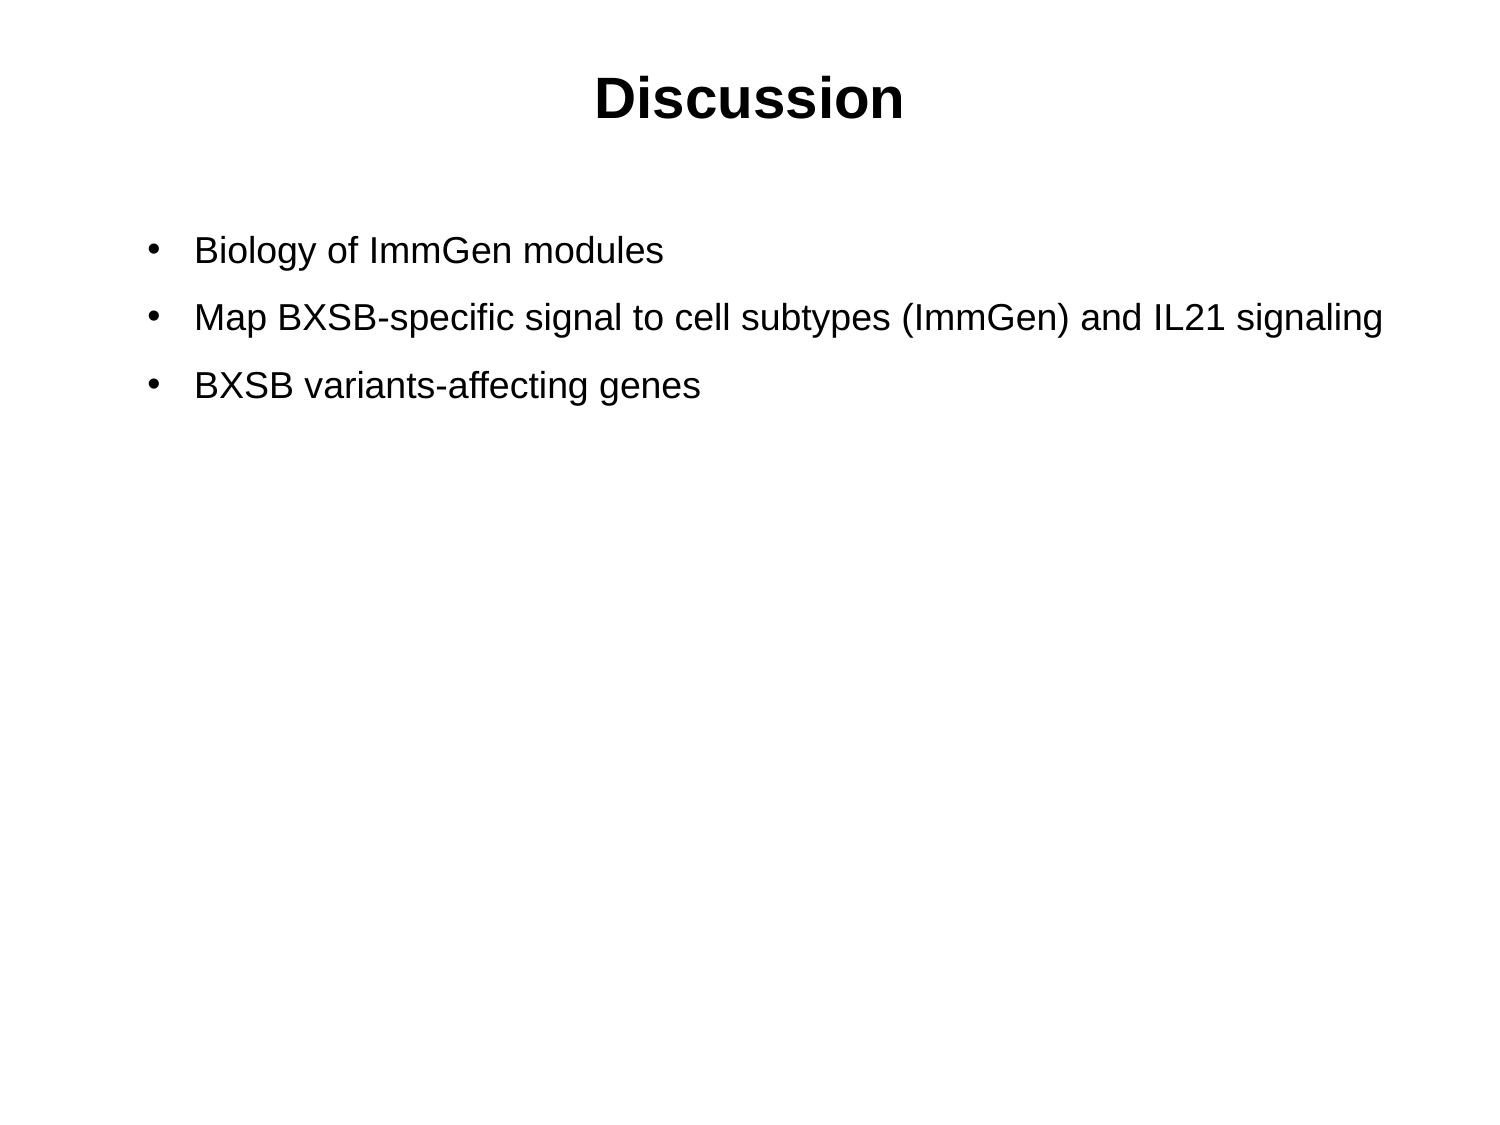

# Discussion
Biology of ImmGen modules
Map BXSB-specific signal to cell subtypes (ImmGen) and IL21 signaling
BXSB variants-affecting genes